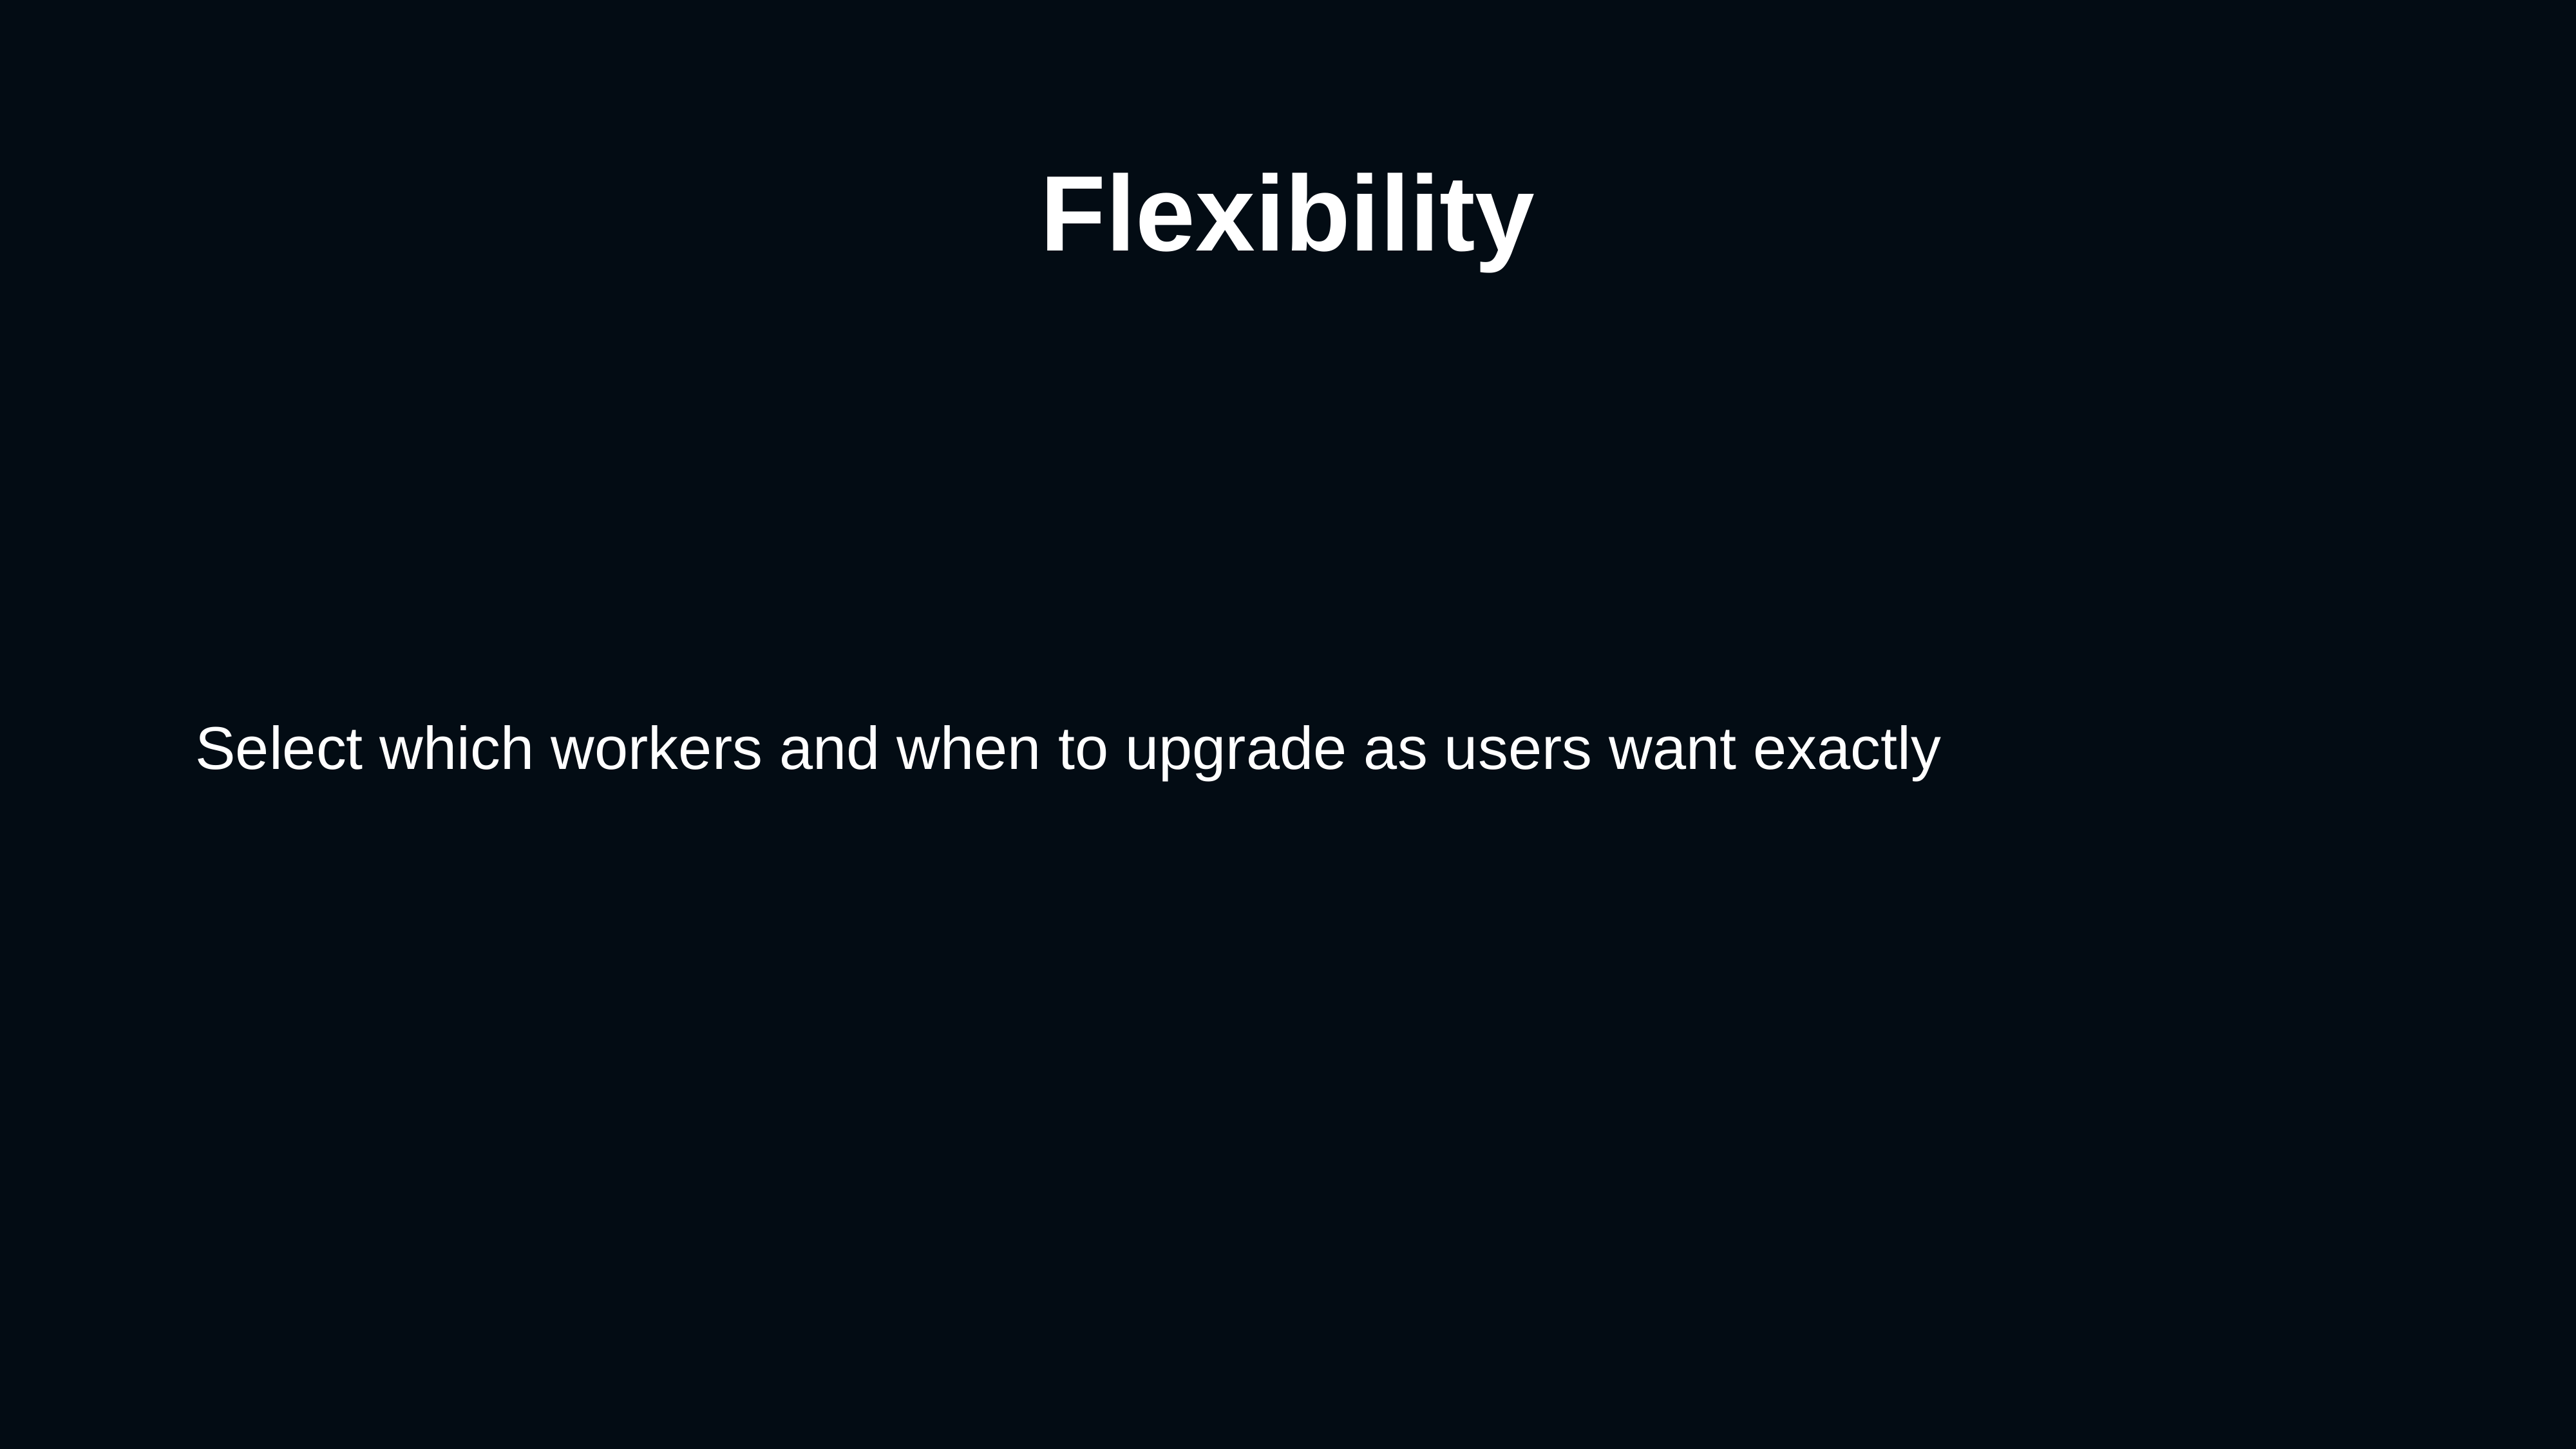

Flexibility

Select which workers and when to upgrade as users want exactly